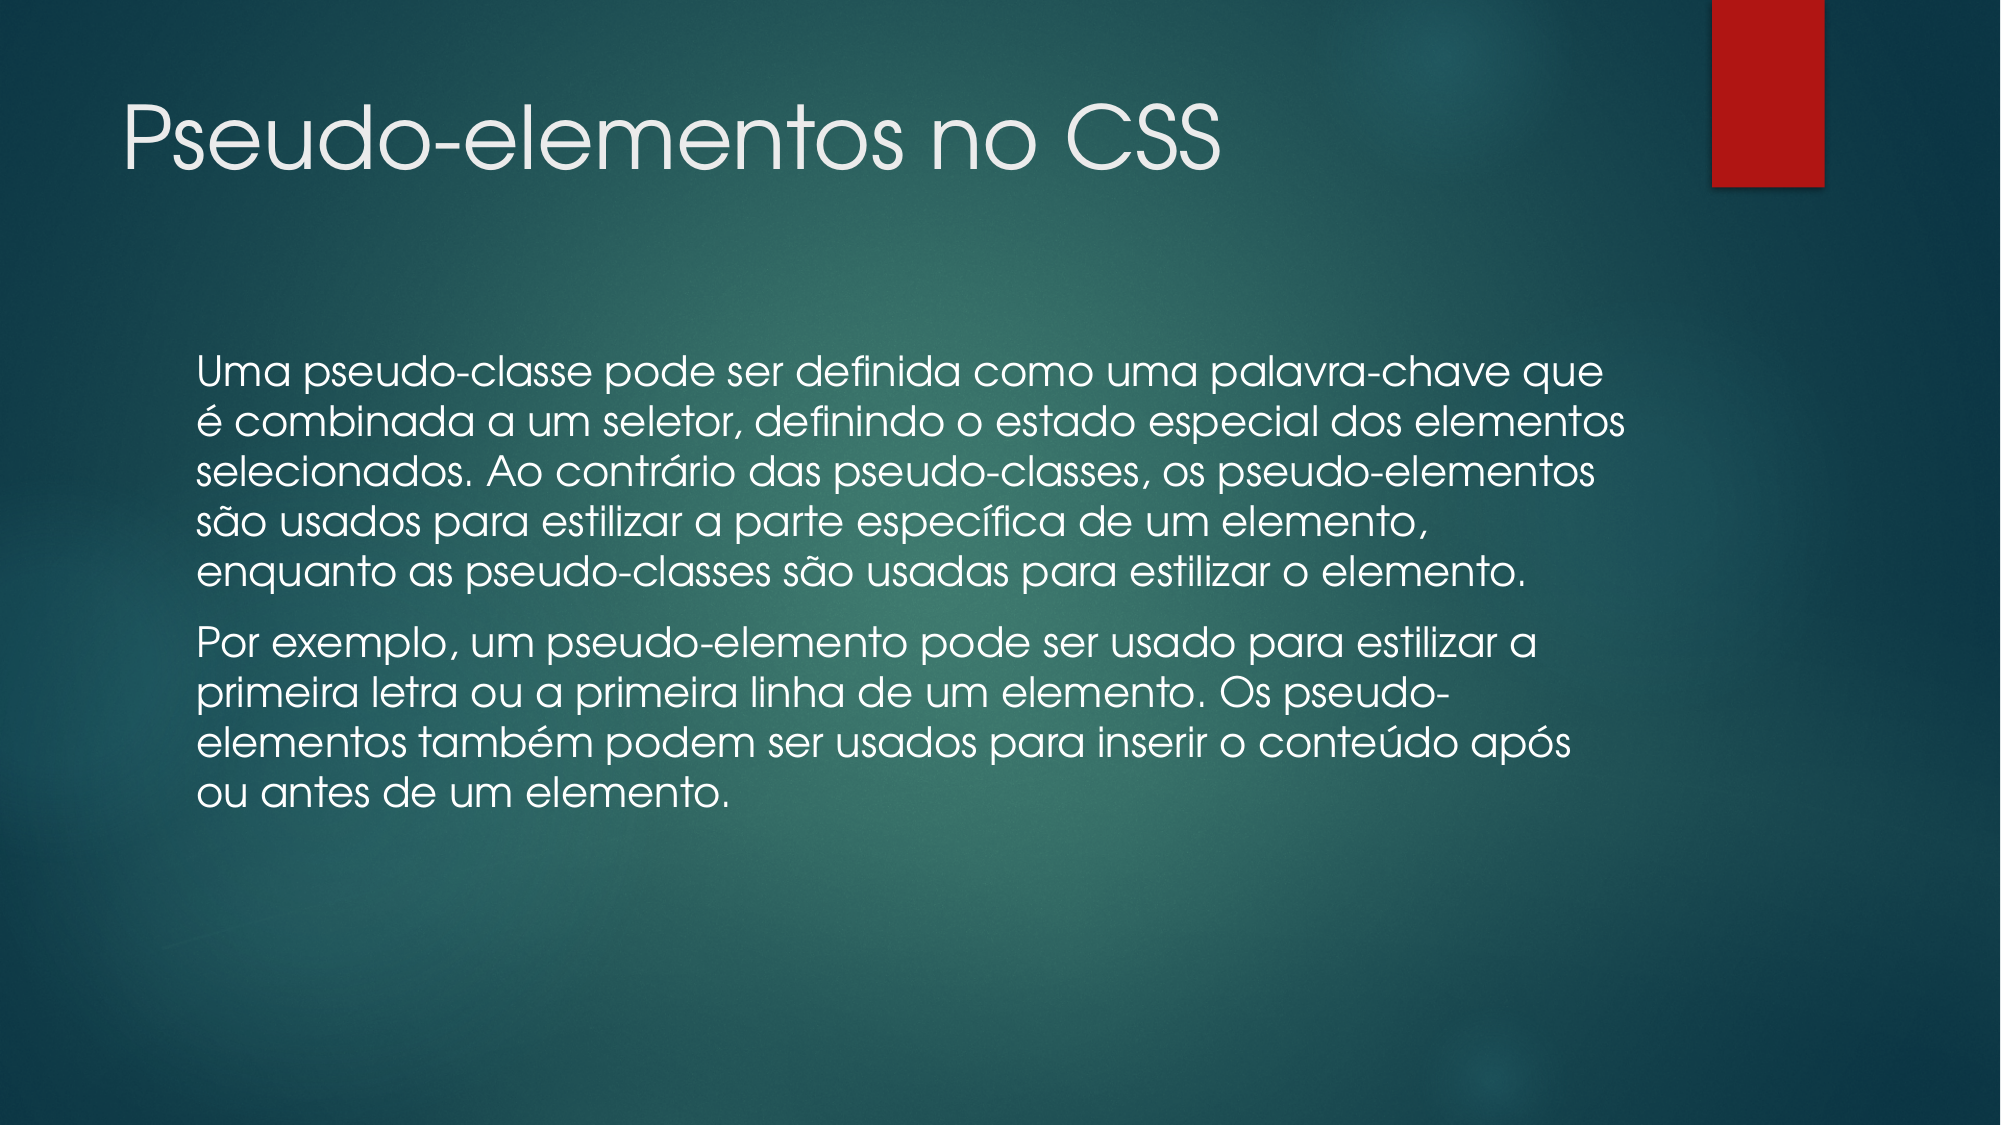

# Pseudo-elementos no CSS
Uma pseudo-classe pode ser definida como uma palavra-chave que é combinada a um seletor, definindo o estado especial dos elementos selecionados. Ao contrário das pseudo-classes, os pseudo-elementos são usados para estilizar a parte específica de um elemento, enquanto as pseudo-classes são usadas para estilizar o elemento.
Por exemplo, um pseudo-elemento pode ser usado para estilizar a primeira letra ou a primeira linha de um elemento. Os pseudo-elementos também podem ser usados para inserir o conteúdo após ou antes de um elemento.